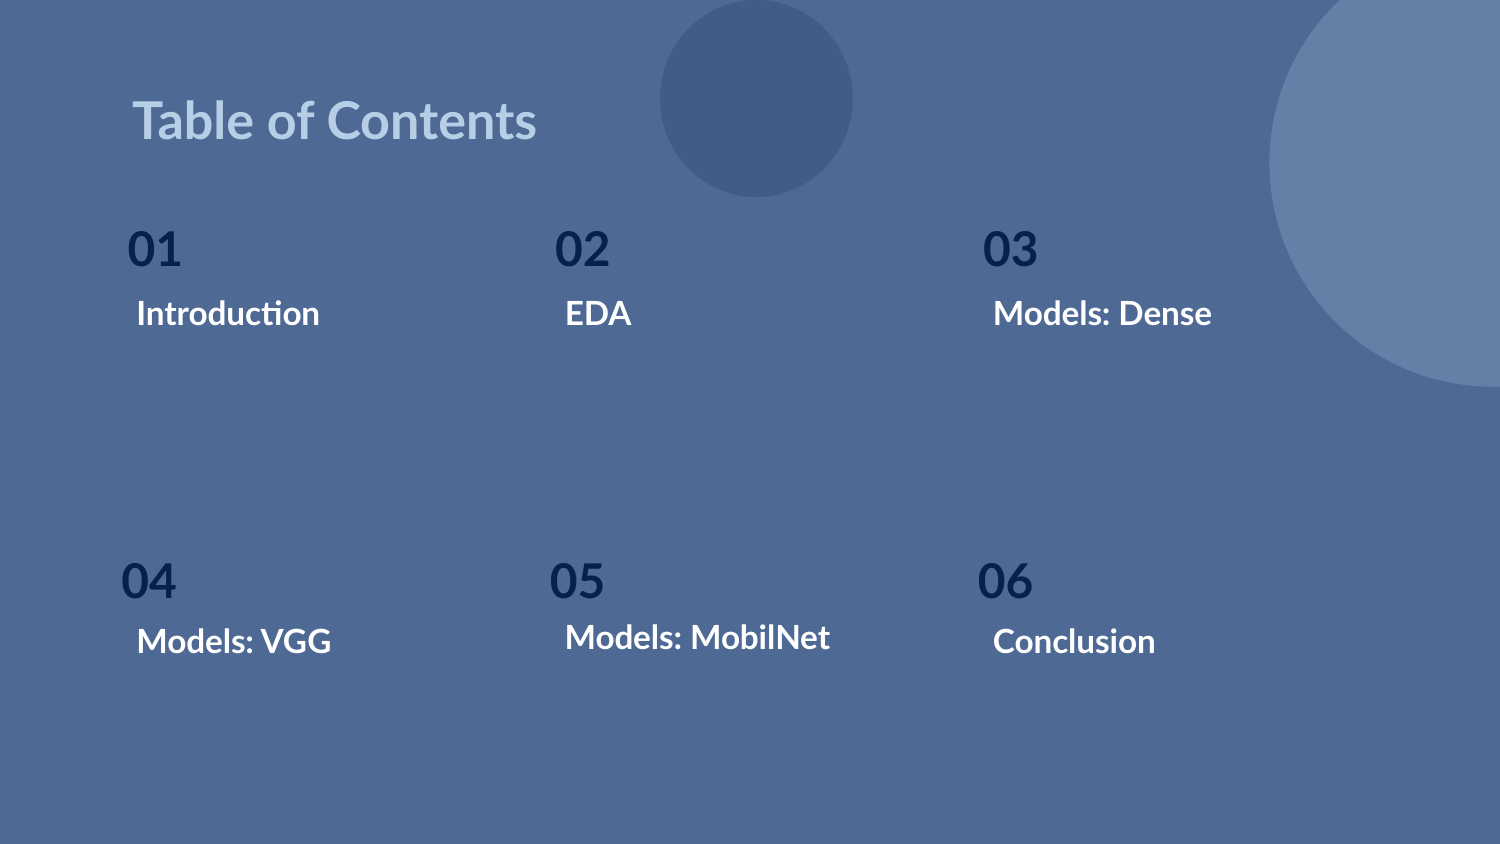

Table of Contents
# 01
01
02
03
Introduction
EDA
Models: Dense
04
05
06
Models: MobilNet
Models: VGG
Conclusion